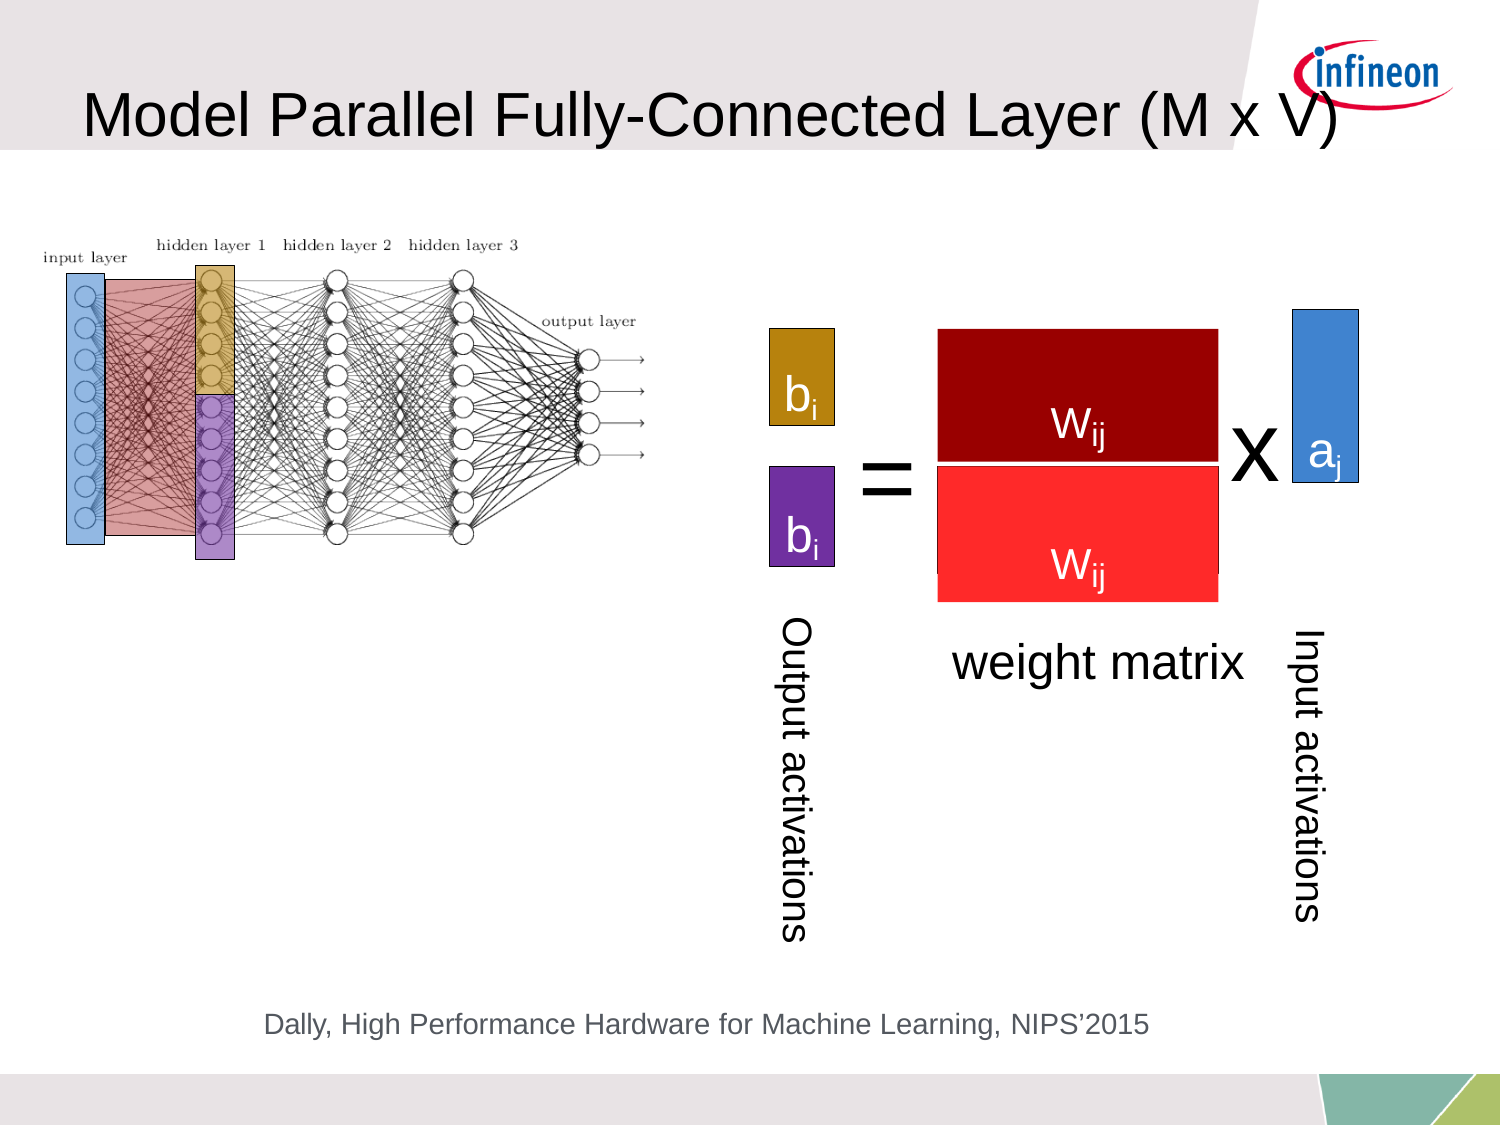

# Model Parallel Fully-Connected Layer (M x V)

aj
bi
Wij
x

=

Wij
bi
Output activations
Input activations
weight matrix
Dally, High Performance Hardware for Machine Learning, NIPS’2015